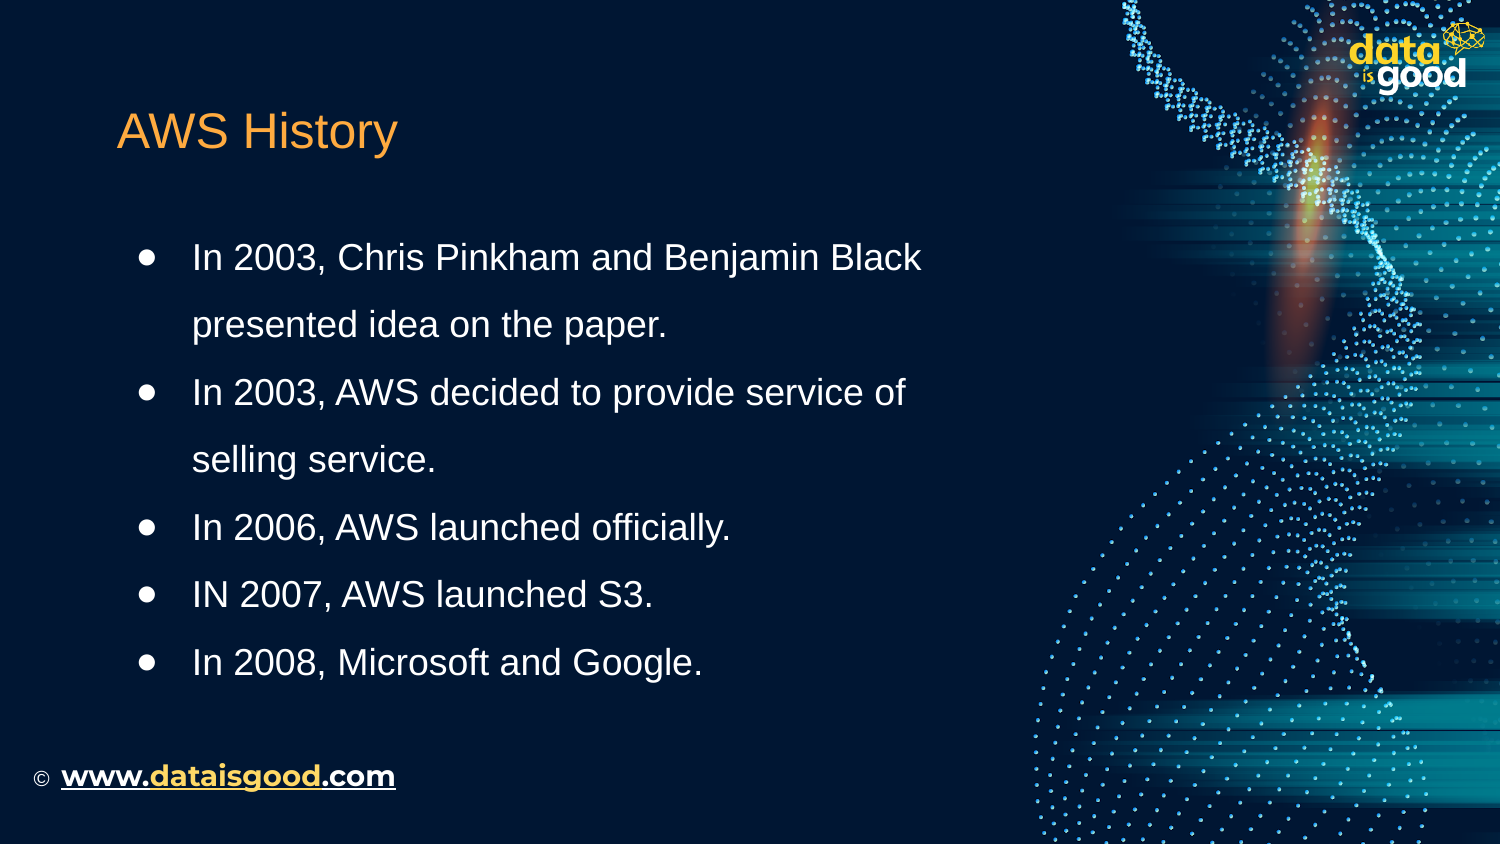

# AWS History
In 2003, Chris Pinkham and Benjamin Black presented idea on the paper.
In 2003, AWS decided to provide service of selling service.
In 2006, AWS launched officially.
IN 2007, AWS launched S3.
In 2008, Microsoft and Google.